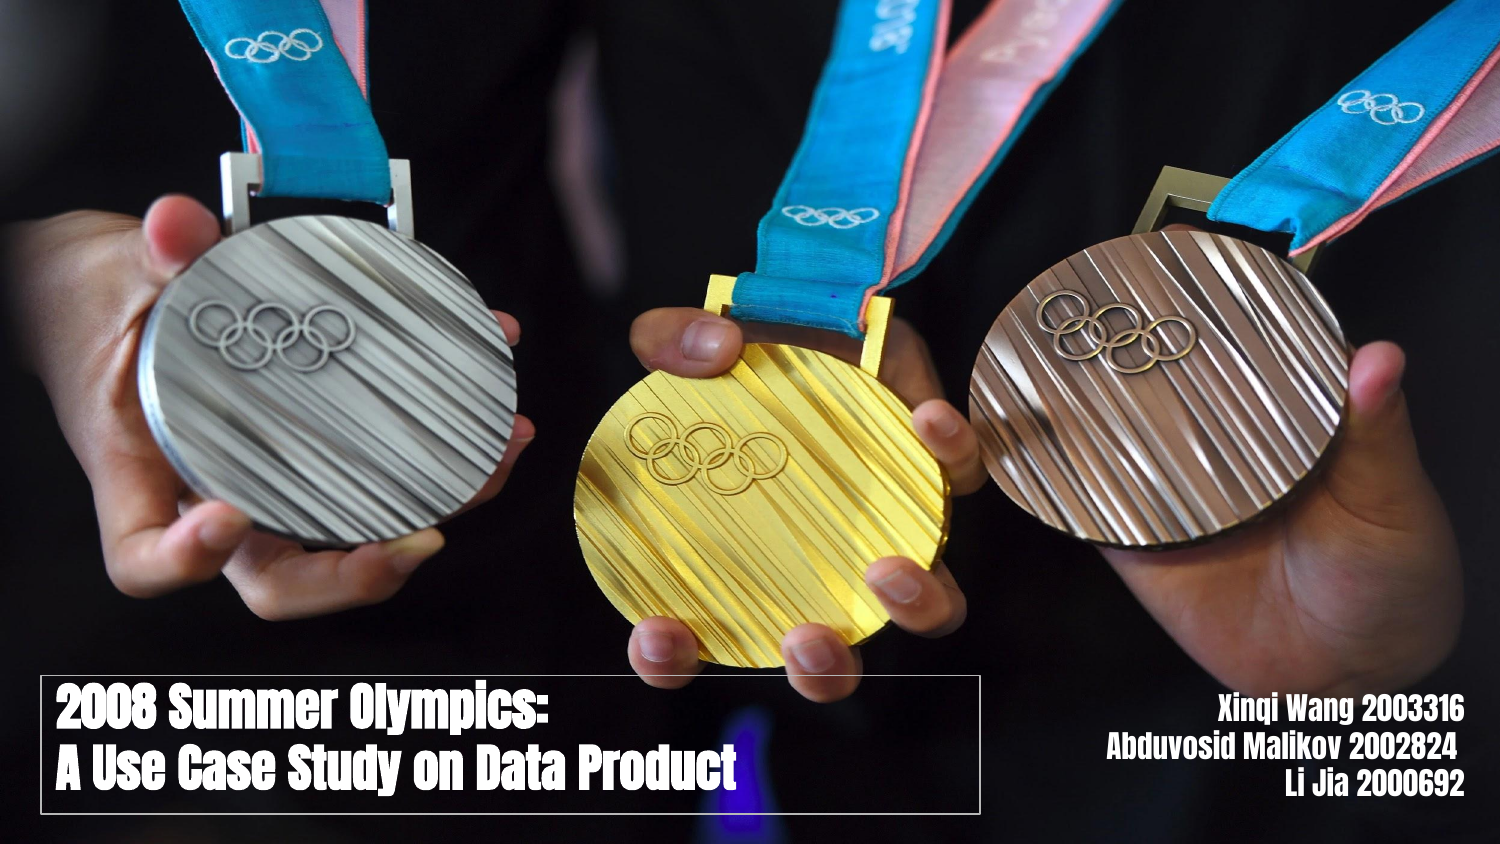

# 2008 Summer Olympics:
A Use Case Study on Data Product
Xinqi Wang 2003316
Abduvosid Malikov 2002824
Li Jia 2000692